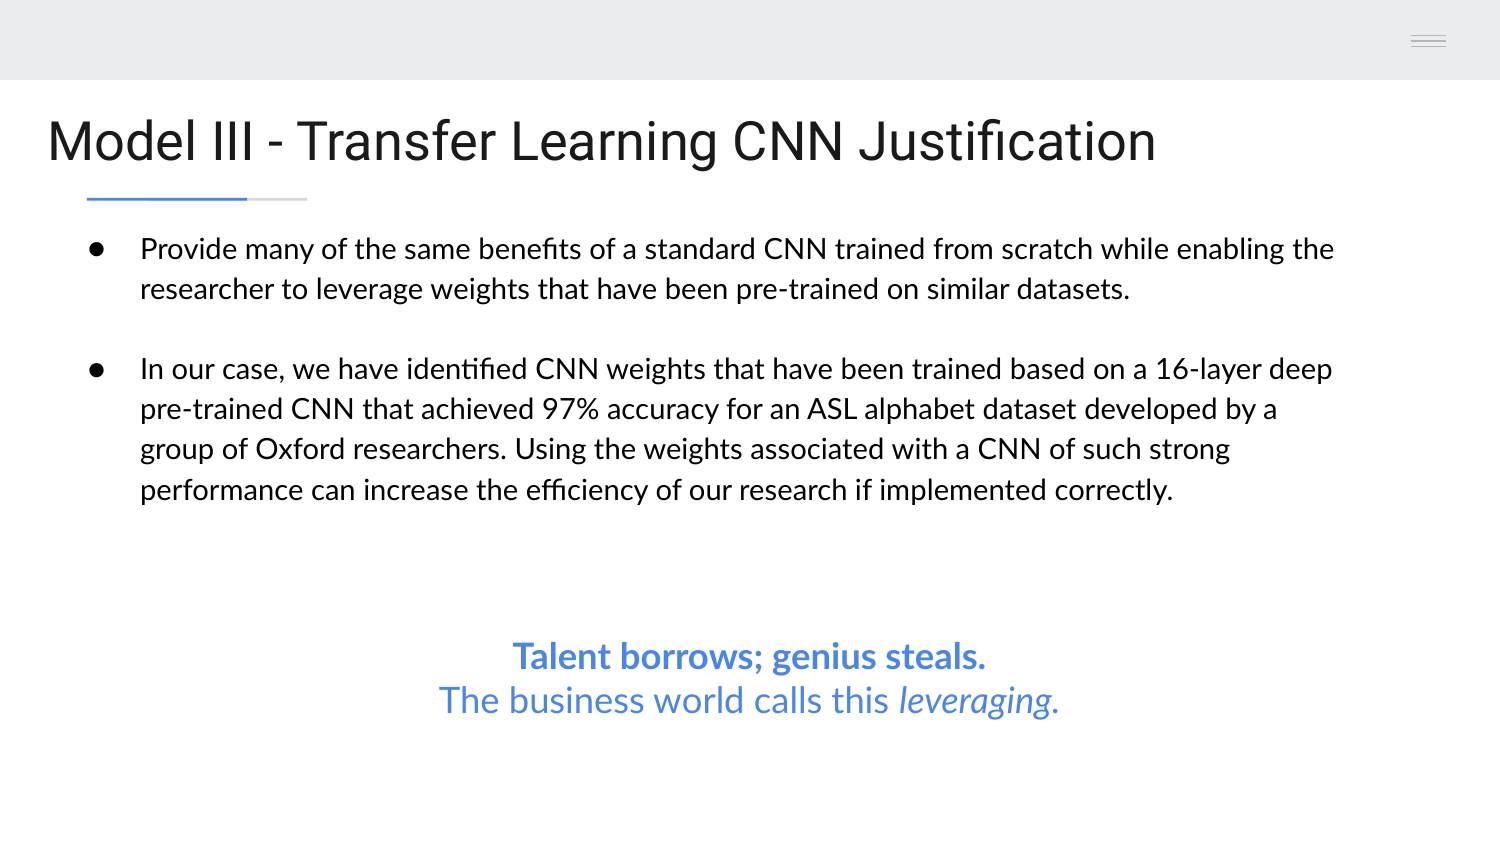

# Model III - Transfer Learning CNN Justification

Provide many of the same benefits of a standard CNN trained from scratch while enabling the researcher to leverage weights that have been pre-trained on similar datasets.

In our case, we have identified CNN weights that have been trained based on a 16-layer deep pre-trained CNN that achieved 97% accuracy for an ASL alphabet dataset developed by a group of Oxford researchers. Using the weights associated with a CNN of such strong performance can increase the efficiency of our research if implemented correctly.
Talent borrows; genius steals.
The business world calls this leveraging.